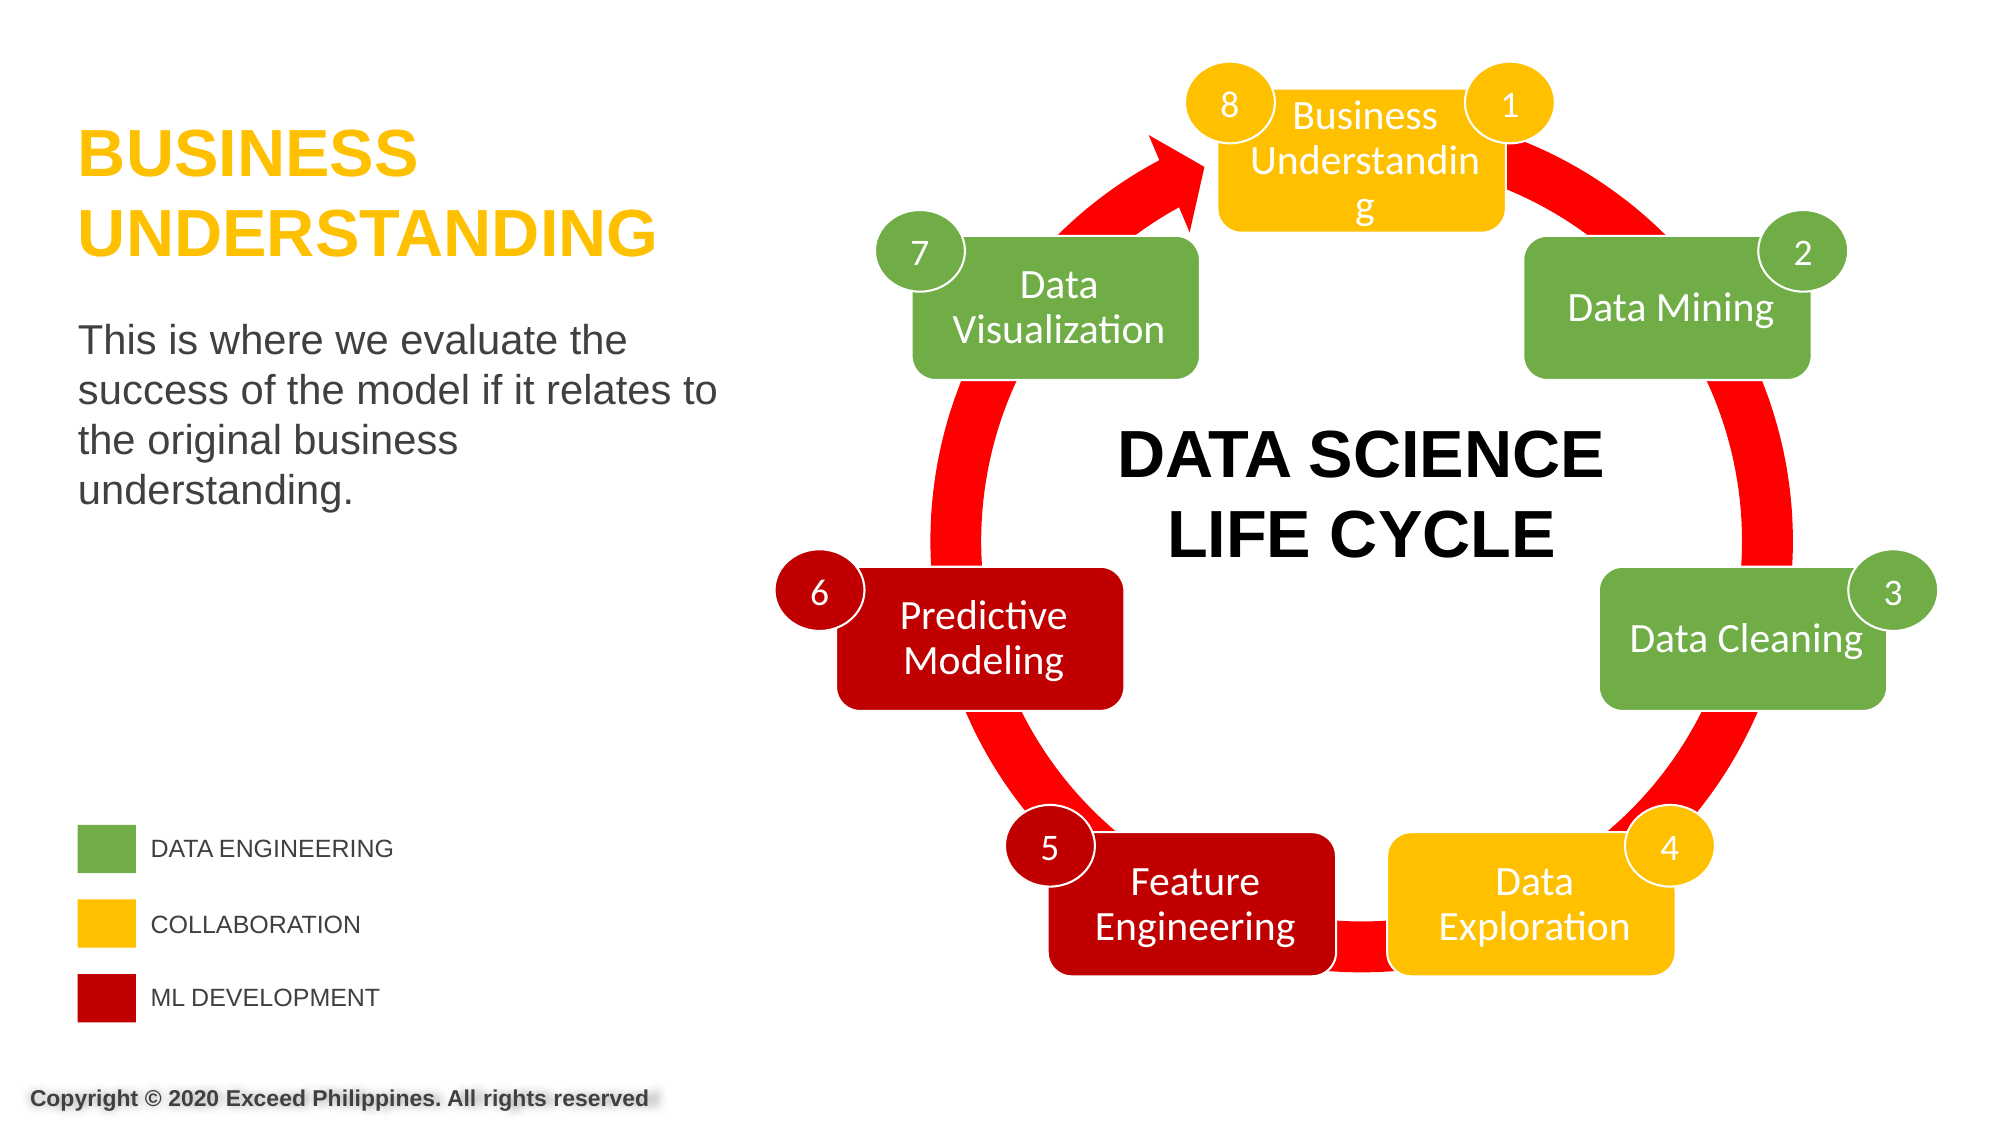

8
1
Business Understanding
Data Mining
Data Cleaning
Data Exploration
Feature Engineering
Predictive Modeling
Data Visualization
BUSINESS UNDERSTANDING
7
2
This is where we evaluate the success of the model if it relates to the original business understanding.
DATA SCIENCE
LIFE CYCLE
6
3
5
4
DATA ENGINEERING

COLLABORATION

ML DEVELOPMENT
Copyright © 2020 Exceed Philippines. All rights reserved